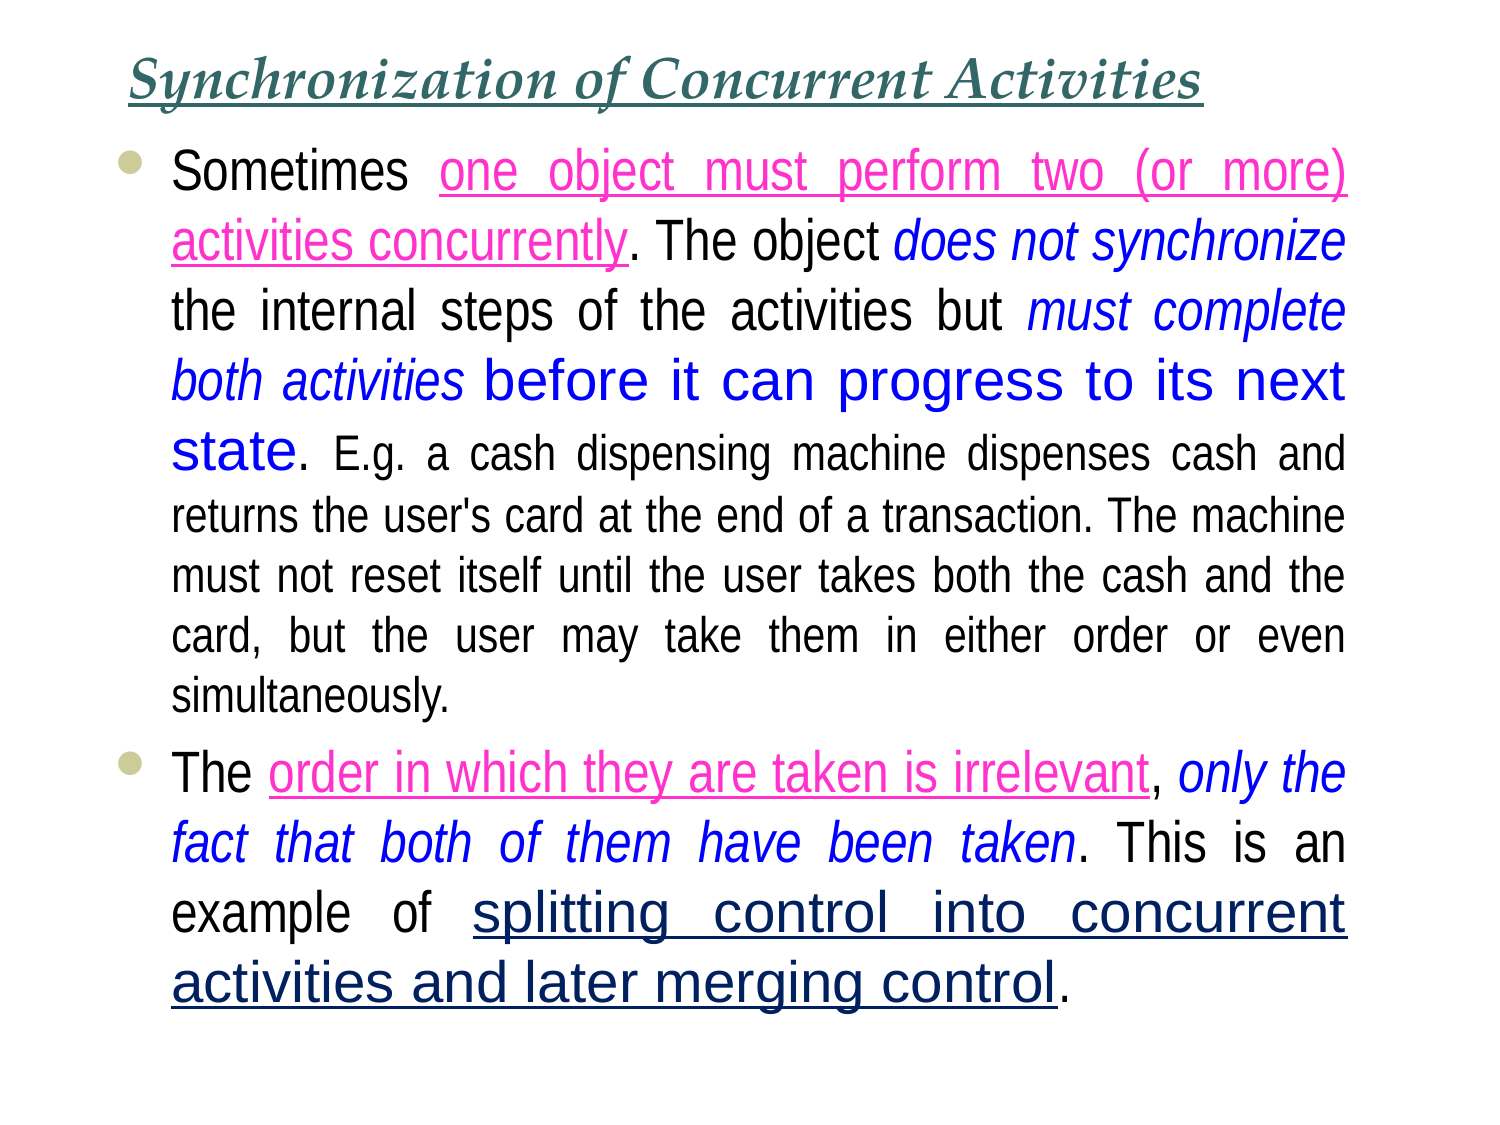

# Synchronization of Concurrent Activities
Sometimes one object must perform two (or more) activities concurrently. The object does not synchronize the internal steps of the activities but must complete both activities before it can progress to its next state. E.g. a cash dispensing machine dispenses cash and returns the user's card at the end of a transaction. The machine must not reset itself until the user takes both the cash and the card, but the user may take them in either order or even simultaneously.
The order in which they are taken is irrelevant, only the fact that both of them have been taken. This is an example of splitting control into concurrent activities and later merging control.